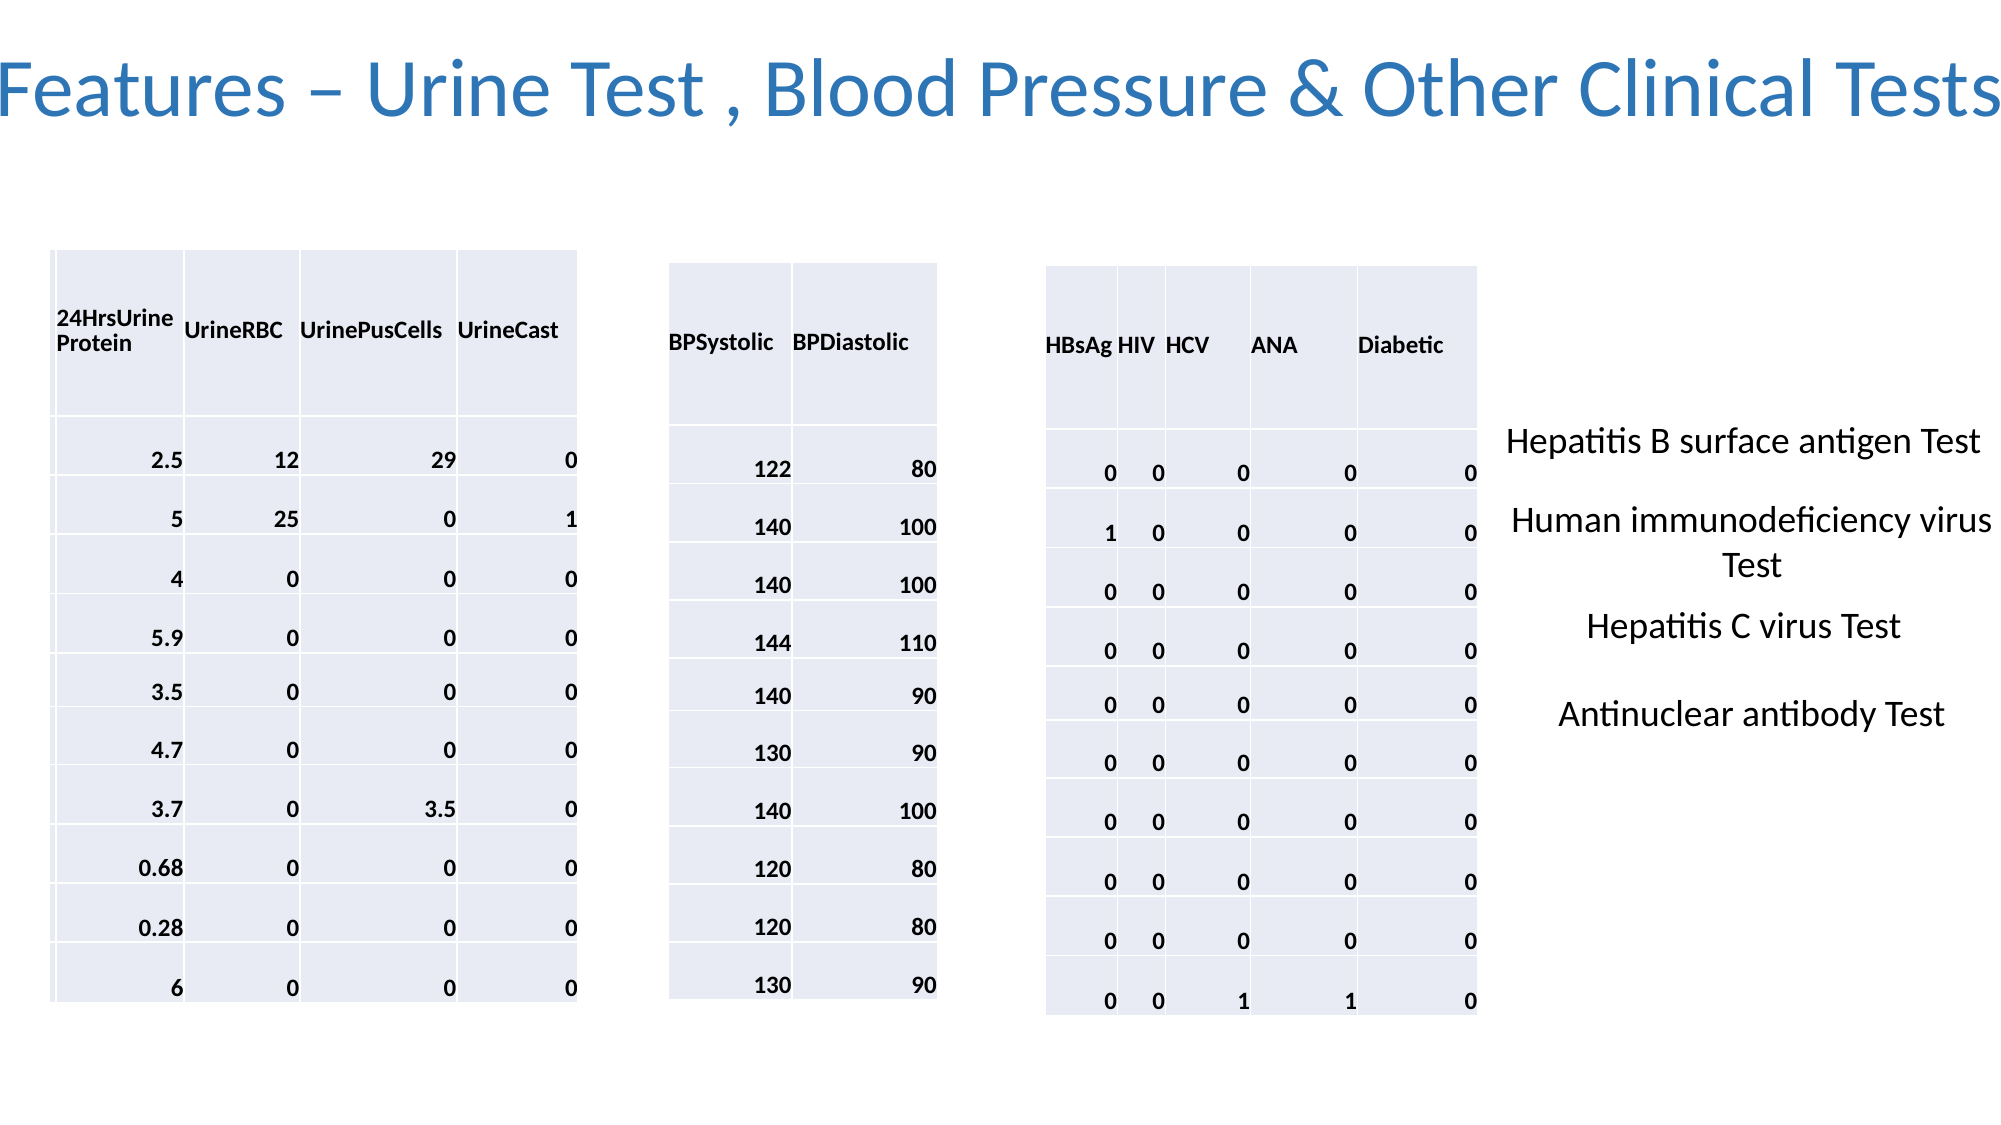

Features – Urine Test , Blood Pressure & Other Clinical Tests
|  | 24HrsUrineProtein | UrineRBC | UrinePusCells | UrineCast |
| --- | --- | --- | --- | --- |
|  | 2.5 | 12 | 29 | 0 |
|  | 5 | 25 | 0 | 1 |
|  | 4 | 0 | 0 | 0 |
|  | 5.9 | 0 | 0 | 0 |
|  | 3.5 | 0 | 0 | 0 |
|  | 4.7 | 0 | 0 | 0 |
|  | 3.7 | 0 | 3.5 | 0 |
|  | 0.68 | 0 | 0 | 0 |
|  | 0.28 | 0 | 0 | 0 |
|  | 6 | 0 | 0 | 0 |
| BPSystolic | BPDiastolic |
| --- | --- |
| 122 | 80 |
| 140 | 100 |
| 140 | 100 |
| 144 | 110 |
| 140 | 90 |
| 130 | 90 |
| 140 | 100 |
| 120 | 80 |
| 120 | 80 |
| 130 | 90 |
| HBsAg | HIV | HCV | ANA | Diabetic |
| --- | --- | --- | --- | --- |
| 0 | 0 | 0 | 0 | 0 |
| 1 | 0 | 0 | 0 | 0 |
| 0 | 0 | 0 | 0 | 0 |
| 0 | 0 | 0 | 0 | 0 |
| 0 | 0 | 0 | 0 | 0 |
| 0 | 0 | 0 | 0 | 0 |
| 0 | 0 | 0 | 0 | 0 |
| 0 | 0 | 0 | 0 | 0 |
| 0 | 0 | 0 | 0 | 0 |
| 0 | 0 | 1 | 1 | 0 |
Hepatitis B surface antigen Test
Human immunodeficiency virus
Test
Hepatitis C virus Test
Antinuclear antibody Test